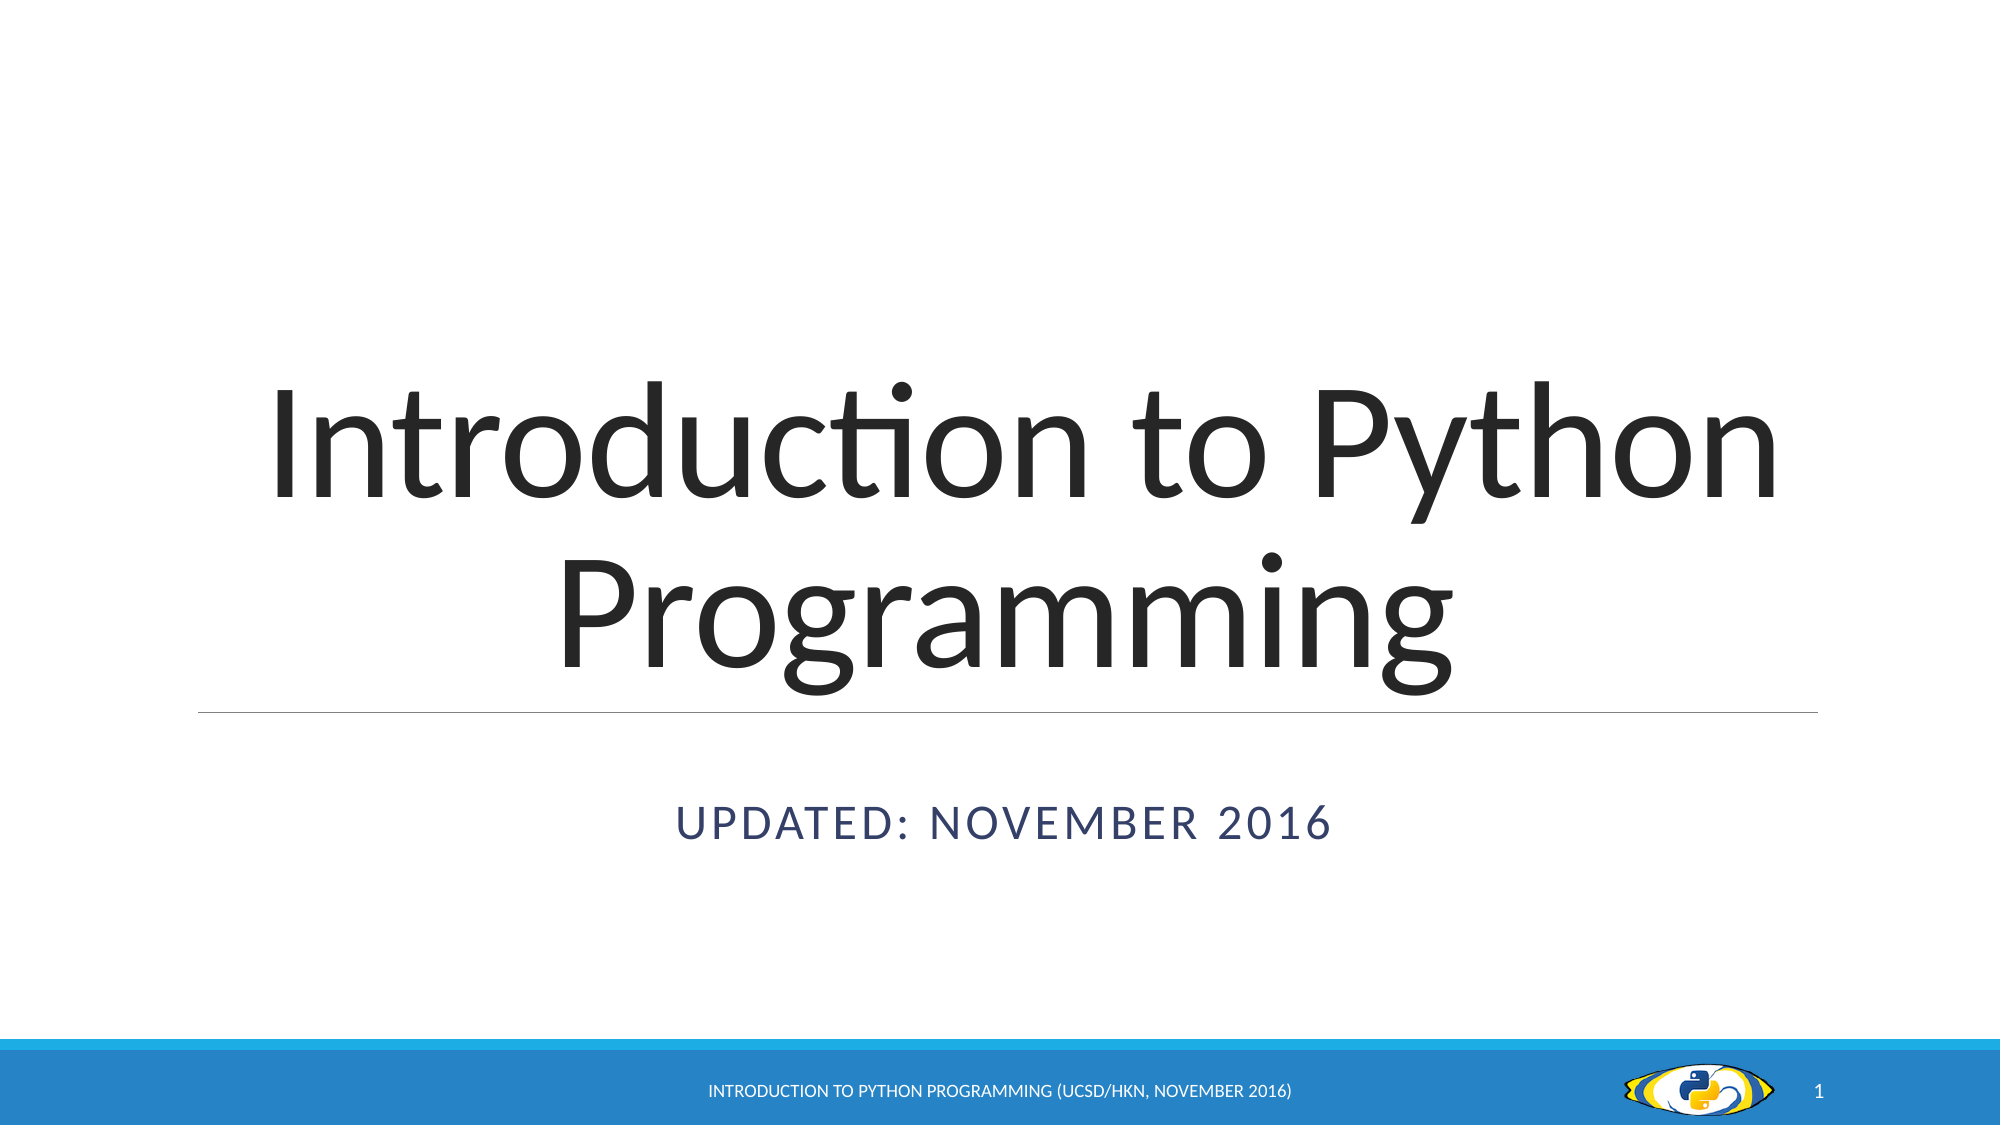

# Introduction to Python Programming
Updated: November 2016
Introduction to Python Programming (UCSD/HKN, November 2016)
1